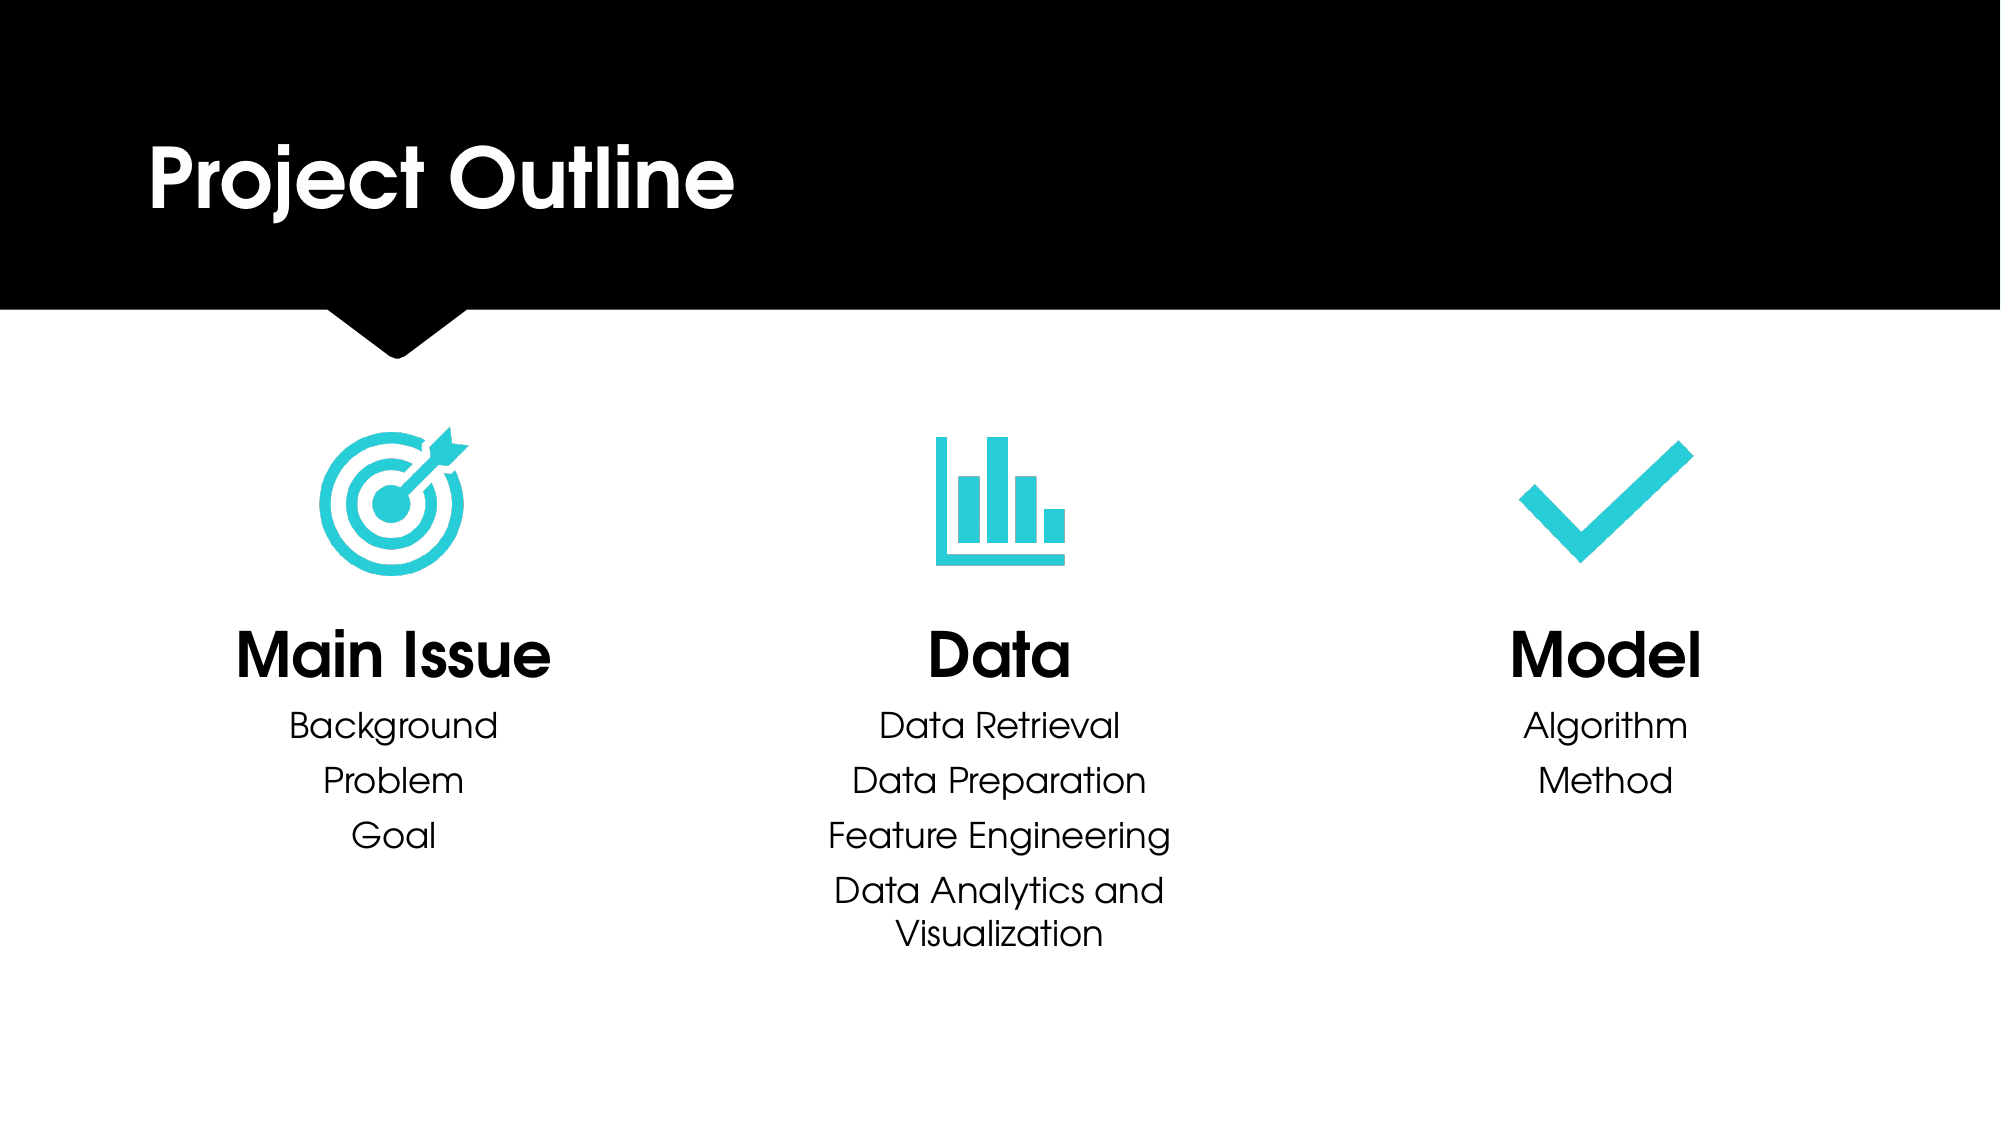

# Project Outline
Main Issue
Background
Problem
Goal
Data
Data Retrieval
Data Preparation
Feature Engineering
Data Analytics and Visualization
Model
Algorithm
Method
2